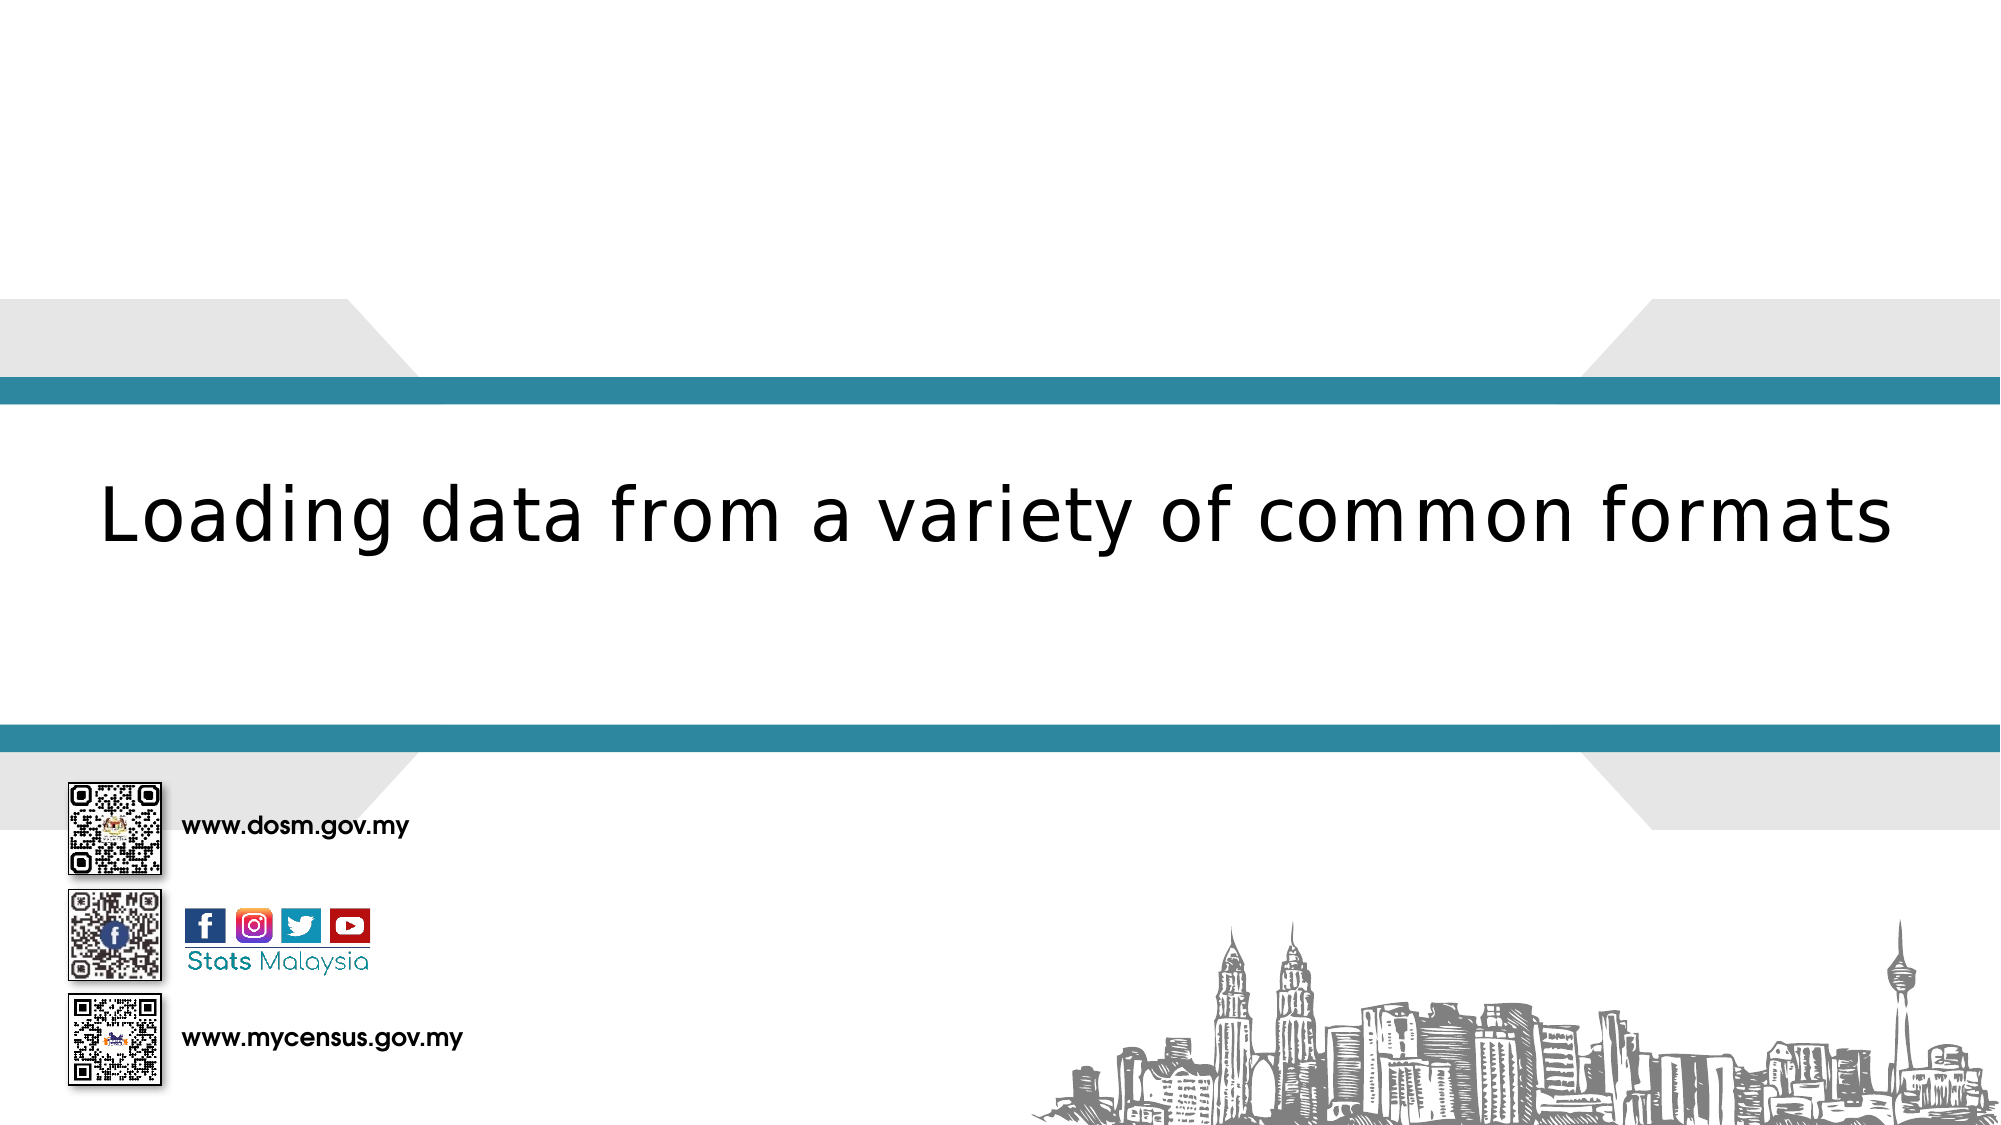

# Loading data from a variety of common formats